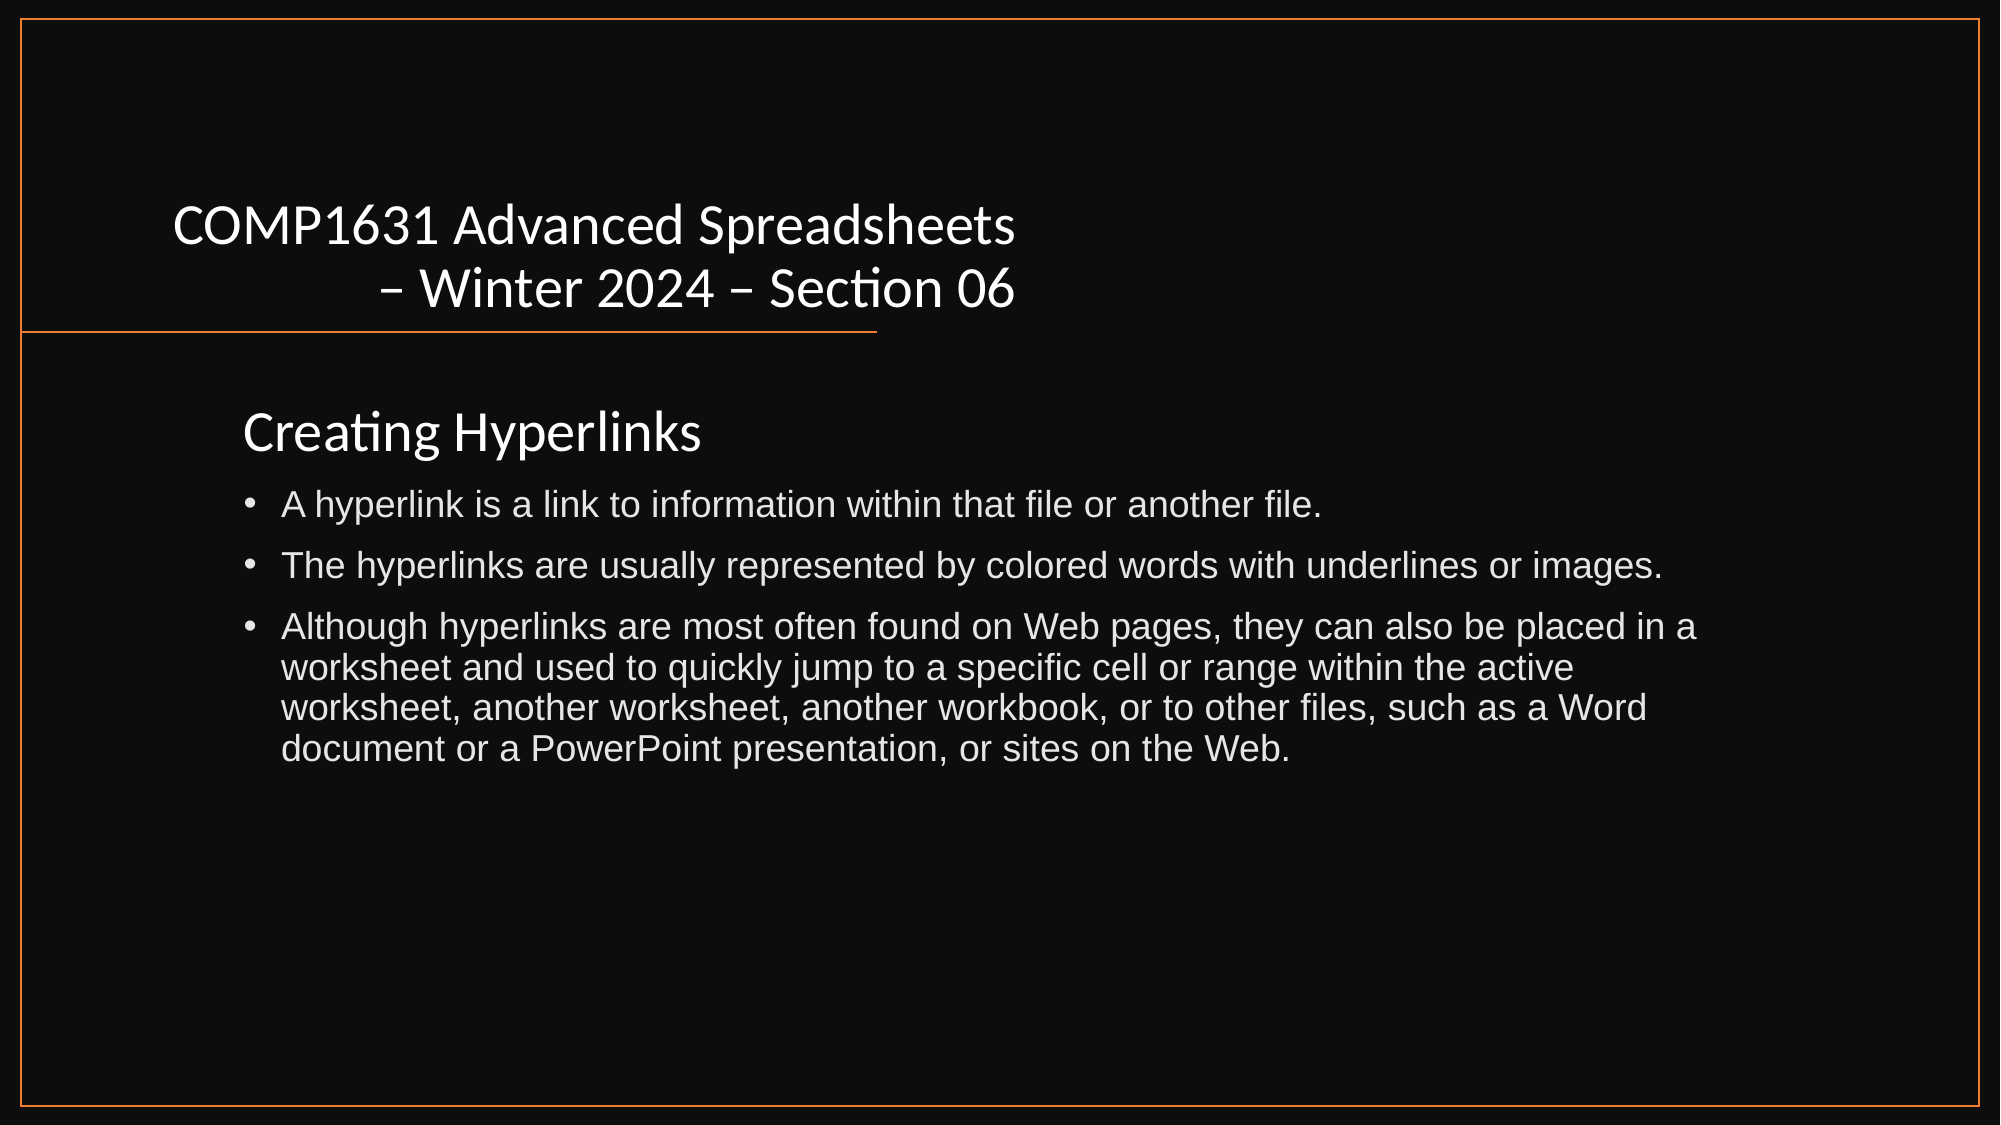

# COMP1631 Advanced Spreadsheets – Winter 2024 – Section 06
Creating Hyperlinks
A hyperlink is a link to information within that file or another file.
The hyperlinks are usually represented by colored words with underlines or images.
Although hyperlinks are most often found on Web pages, they can also be placed in a worksheet and used to quickly jump to a specific cell or range within the active worksheet, another worksheet, another workbook, or to other files, such as a Word document or a PowerPoint presentation, or sites on the Web.